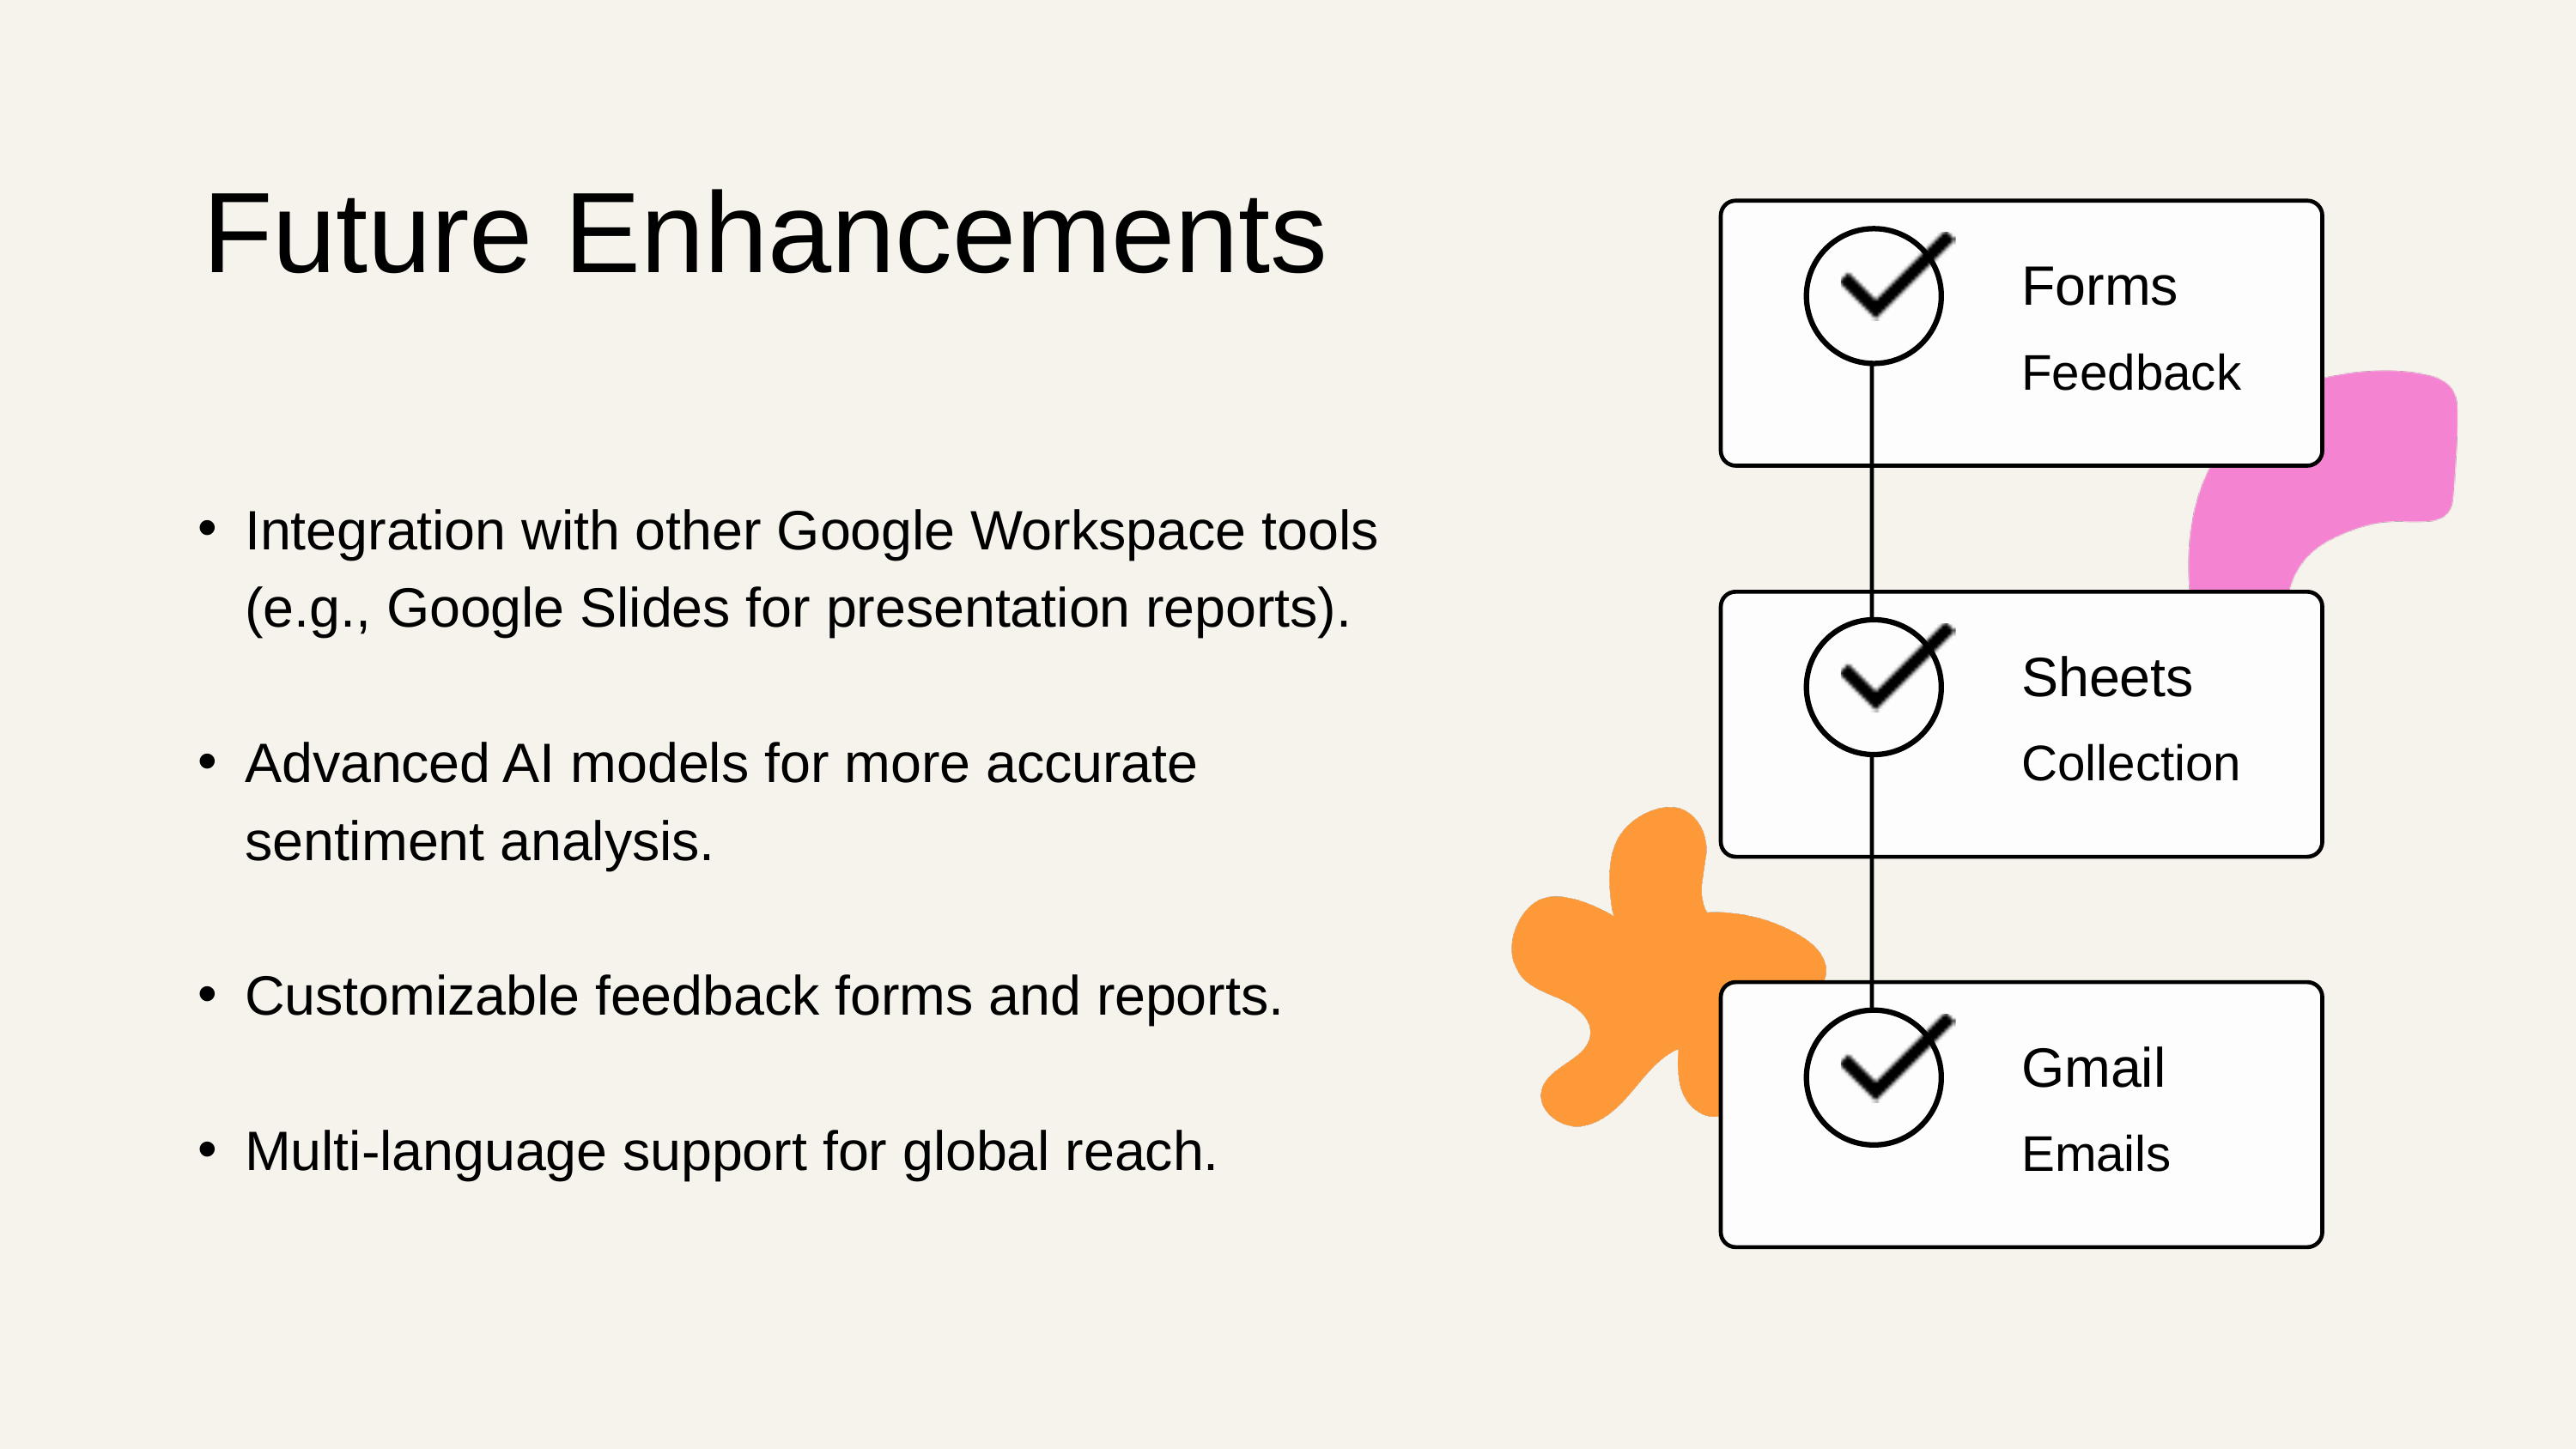

Future Enhancements

Forms
Feedback

Integration with other Google Workspace tools (e.g., Google Slides for presentation reports).

Advanced AI models for more accurate sentiment analysis.

Customizable feedback forms and reports.

Multi-language support for global reach.

Sheets

Collection

Gmail
Emails